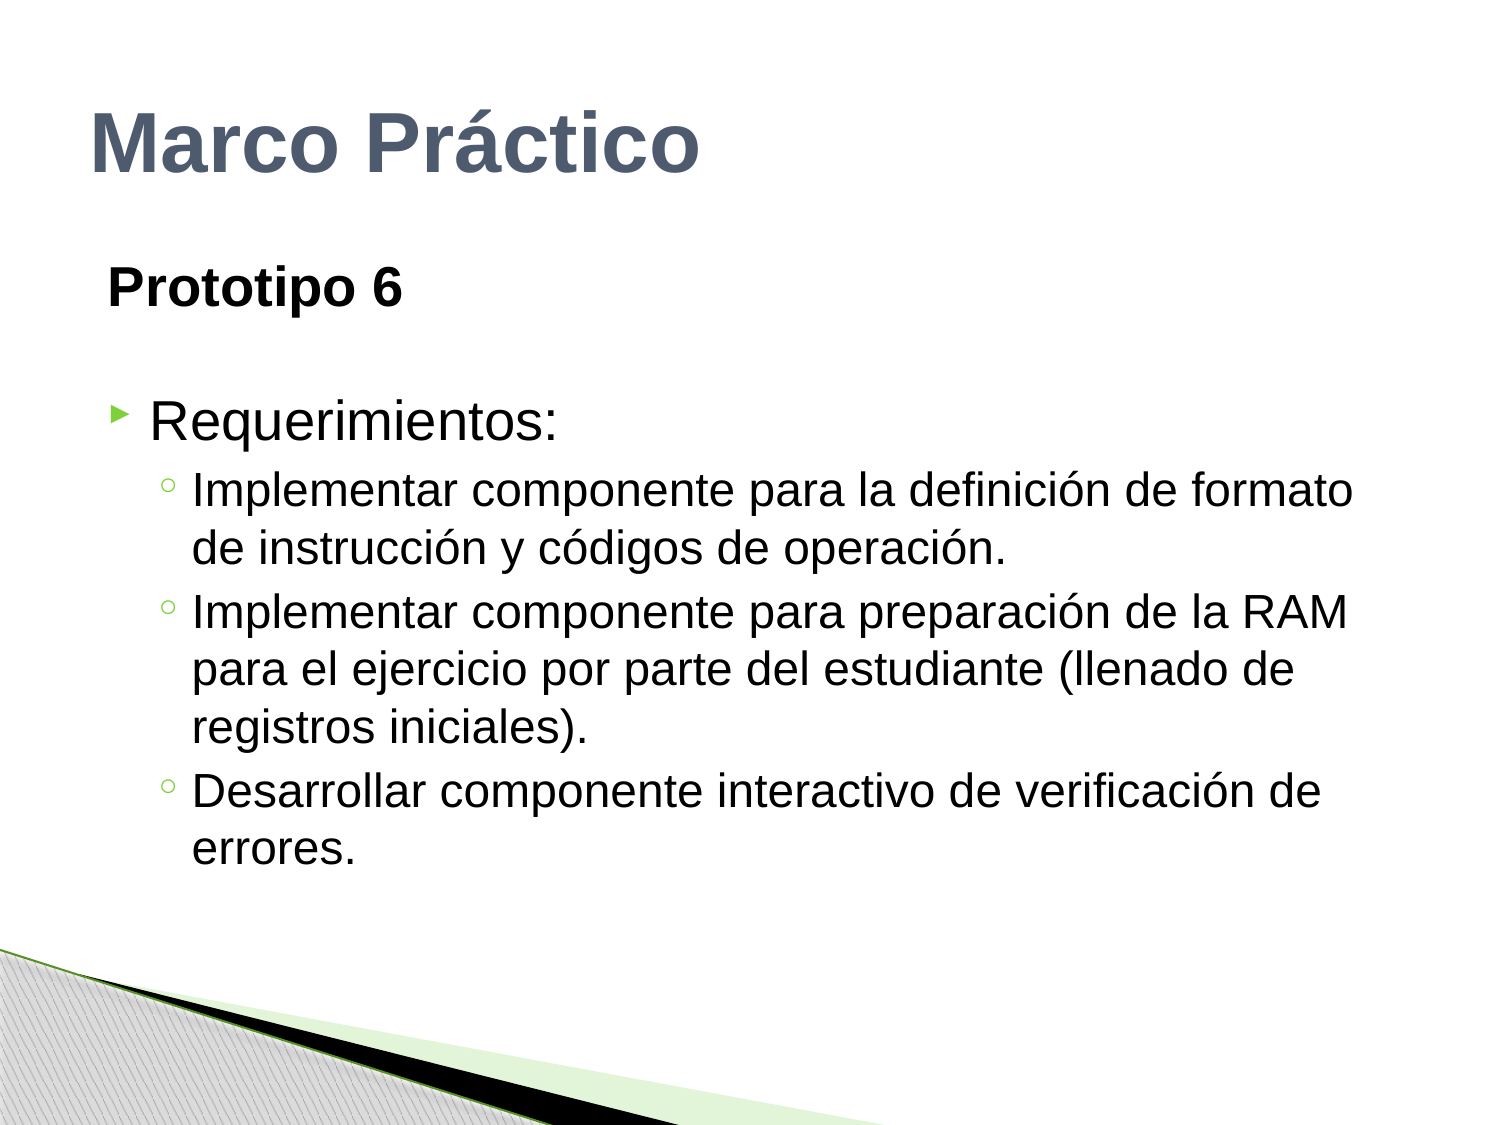

# Marco Práctico
Prototipo 6

Requerimientos:
Implementar componente para la definición de formato de instrucción y códigos de operación.
Implementar componente para preparación de la RAM para el ejercicio por parte del estudiante (llenado de registros iniciales).
Desarrollar componente interactivo de verificación de errores.